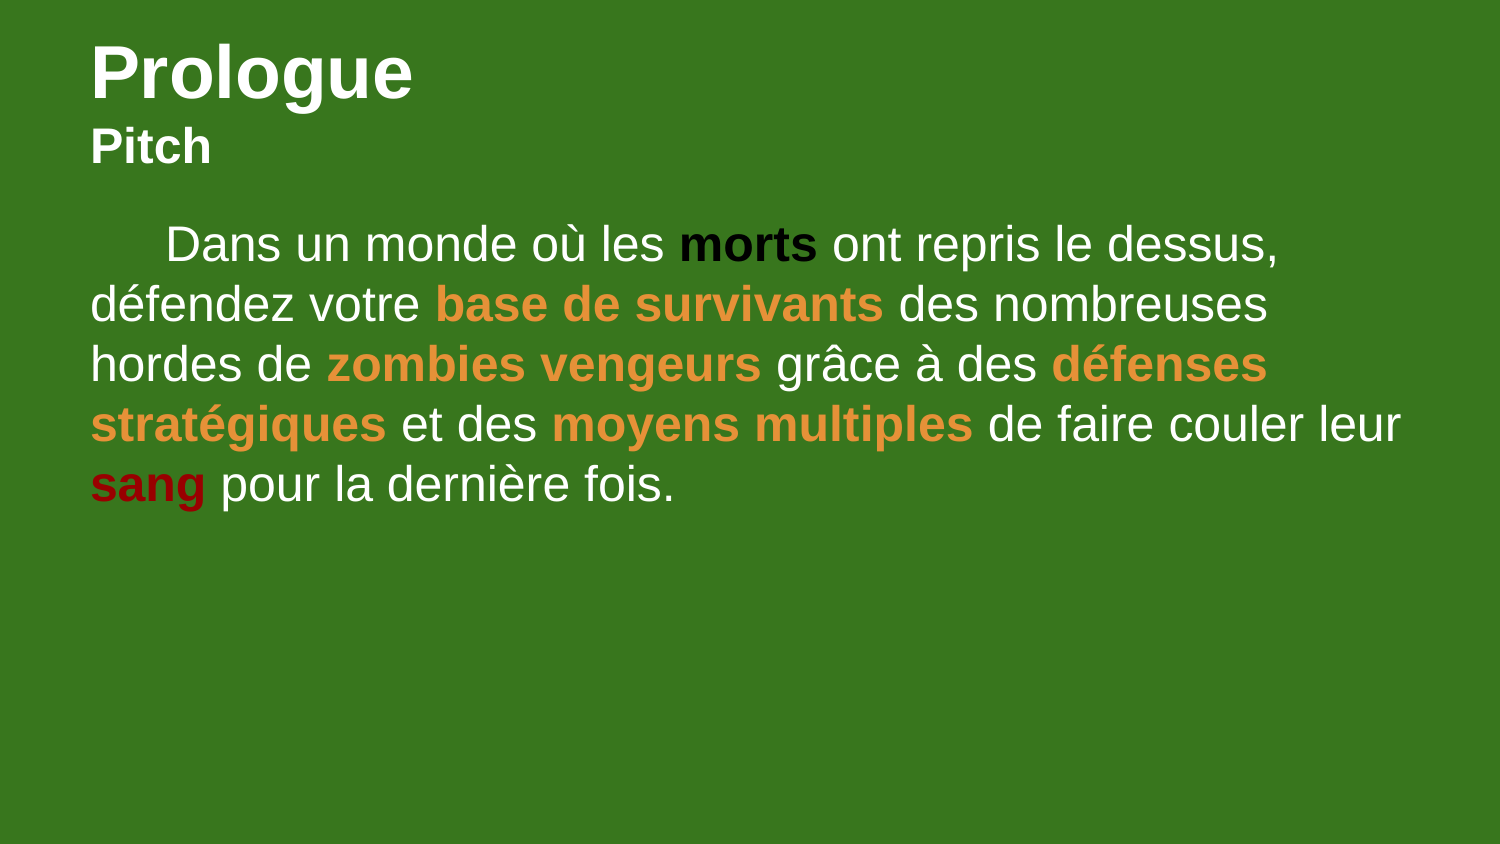

# Prologue
Pitch
Dans un monde où les morts ont repris le dessus, défendez votre base de survivants des nombreuses hordes de zombies vengeurs grâce à des défenses stratégiques et des moyens multiples de faire couler leur sang pour la dernière fois.